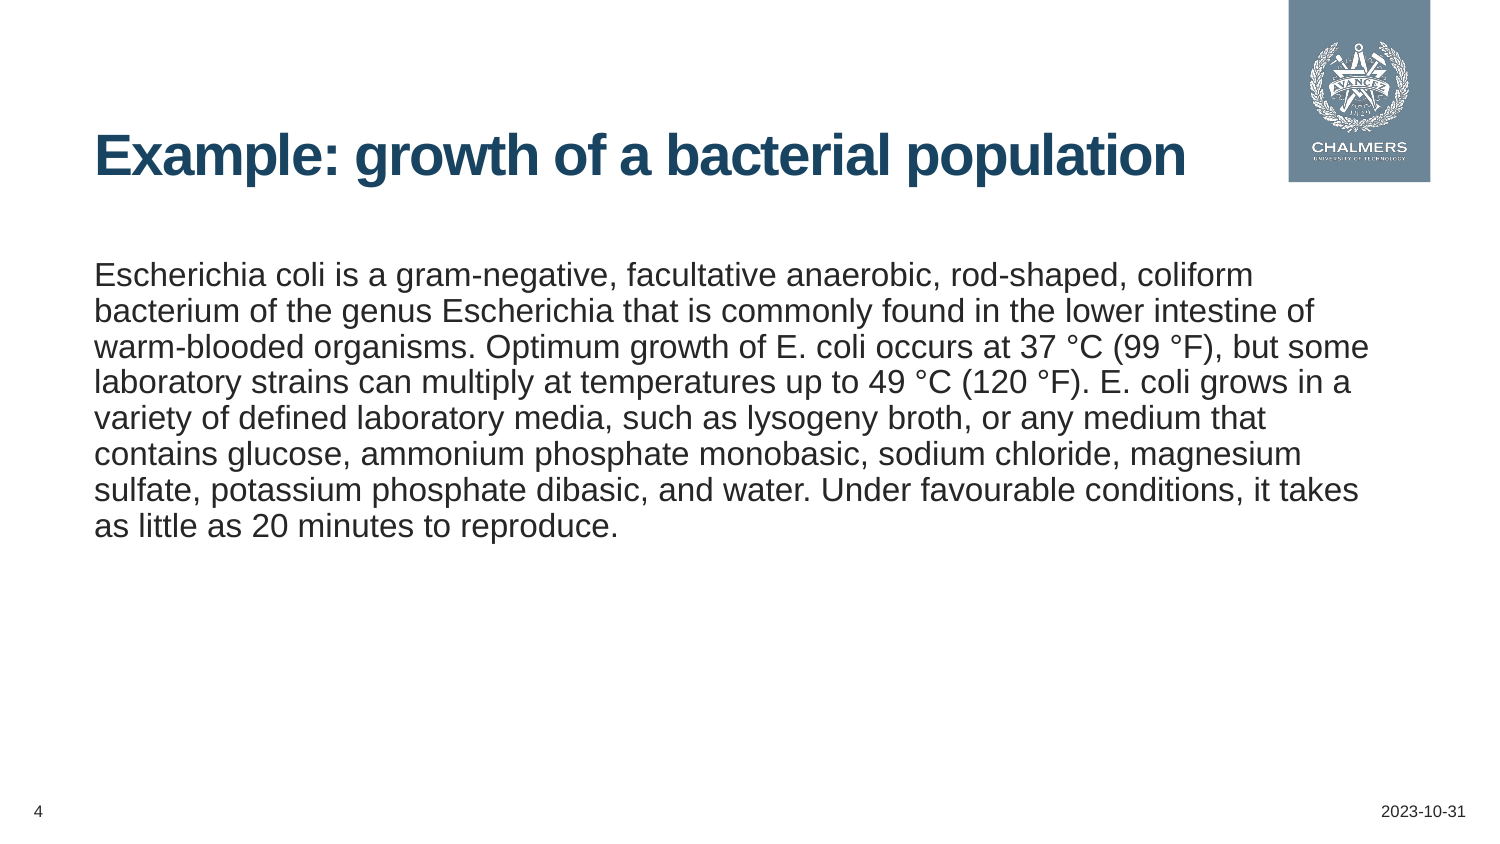

# Example: growth of a bacterial population
Escherichia coli is a gram-negative, facultative anaerobic, rod-shaped, coliform bacterium of the genus Escherichia that is commonly found in the lower intestine of warm-blooded organisms. Optimum growth of E. coli occurs at 37 °C (99 °F), but some laboratory strains can multiply at temperatures up to 49 °C (120 °F). E. coli grows in a variety of defined laboratory media, such as lysogeny broth, or any medium that contains glucose, ammonium phosphate monobasic, sodium chloride, magnesium sulfate, potassium phosphate dibasic, and water. Under favourable conditions, it takes as little as 20 minutes to reproduce.
4